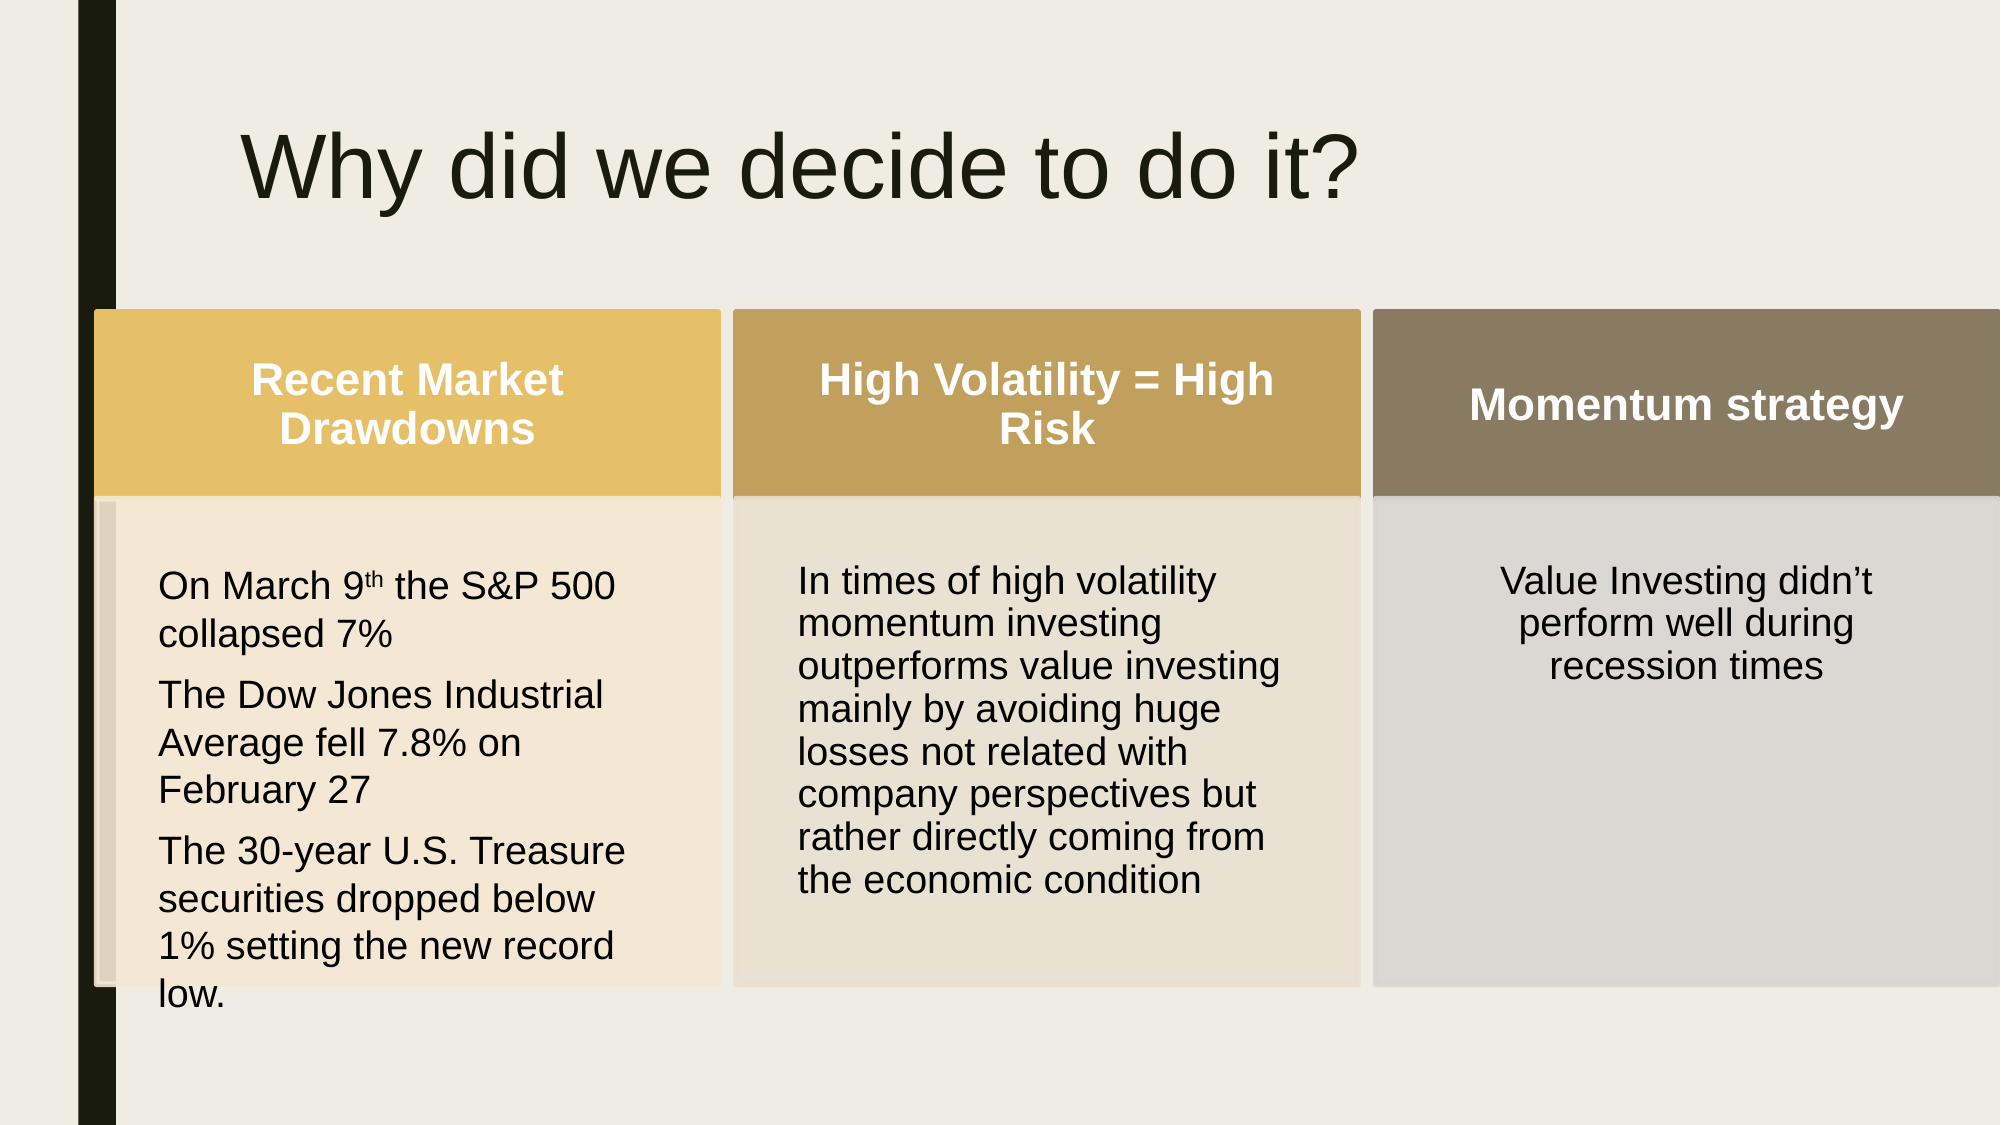

# Why did we decide to do it?
Recent Market Drawdowns
On March 9th the S&P 500 collapsed 7%
The Dow Jones Industrial Average fell 7.8% on February 27
The 30-year U.S. Treasure securities dropped below 1% setting the new record low.
High Volatility = High Risk
In times of high volatility momentum investing outperforms value investing mainly by avoiding huge losses not related with company perspectives but rather directly coming from the economic condition
Momentum strategy
Value Investing didn’t perform well during recession times